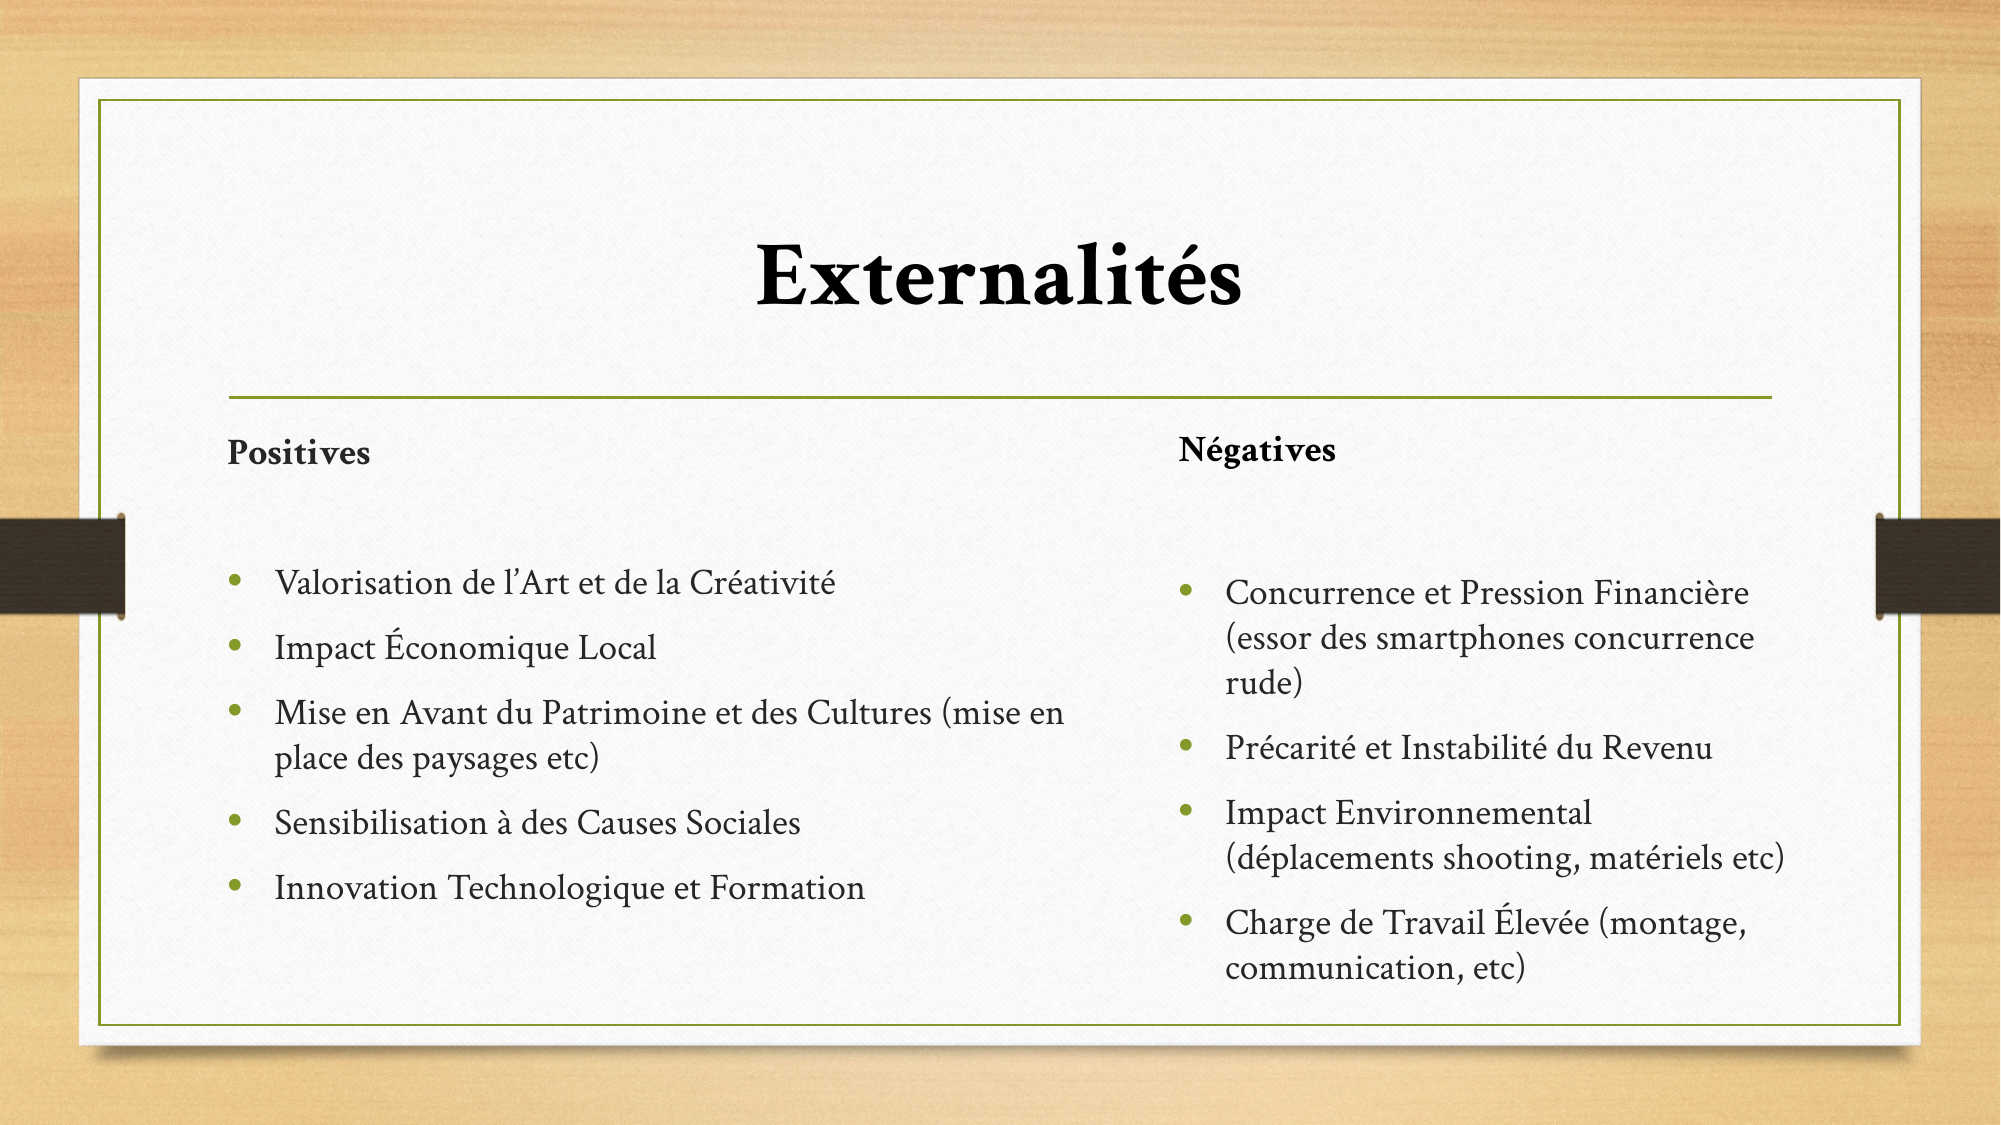

# Externalités
Négatives

Concurrence et Pression Financière (essor des smartphones concurrence rude)
Précarité et Instabilité du Revenu
Impact Environnemental (déplacements shooting, matériels etc)
Charge de Travail Élevée (montage, communication, etc)

Positives

Valorisation de l’Art et de la Créativité
Impact Économique Local
Mise en Avant du Patrimoine et des Cultures (mise en place des paysages etc)
Sensibilisation à des Causes Sociales
Innovation Technologique et Formation